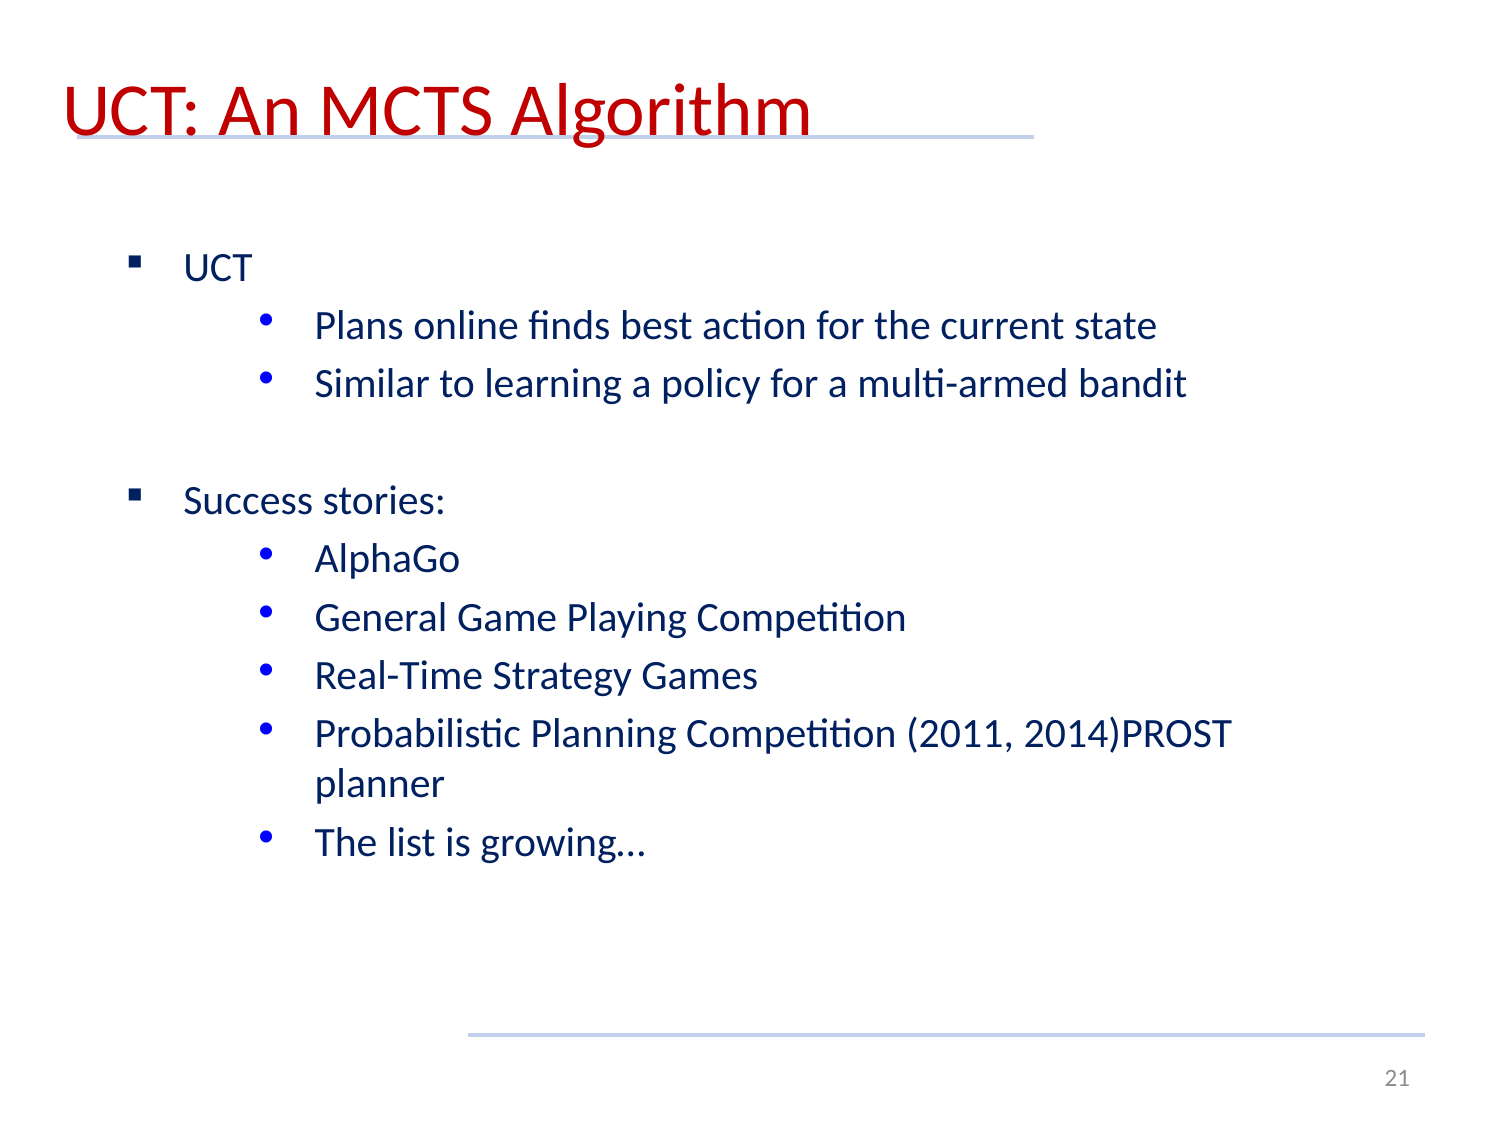

UCT: An MCTS Algorithm
UCT
Plans online finds best action for the current state
Similar to learning a policy for a multi-armed bandit

Success stories:
AlphaGo
General Game Playing Competition
Real-Time Strategy Games
Probabilistic Planning Competition (2011, 2014)PROST planner
The list is growing…
21